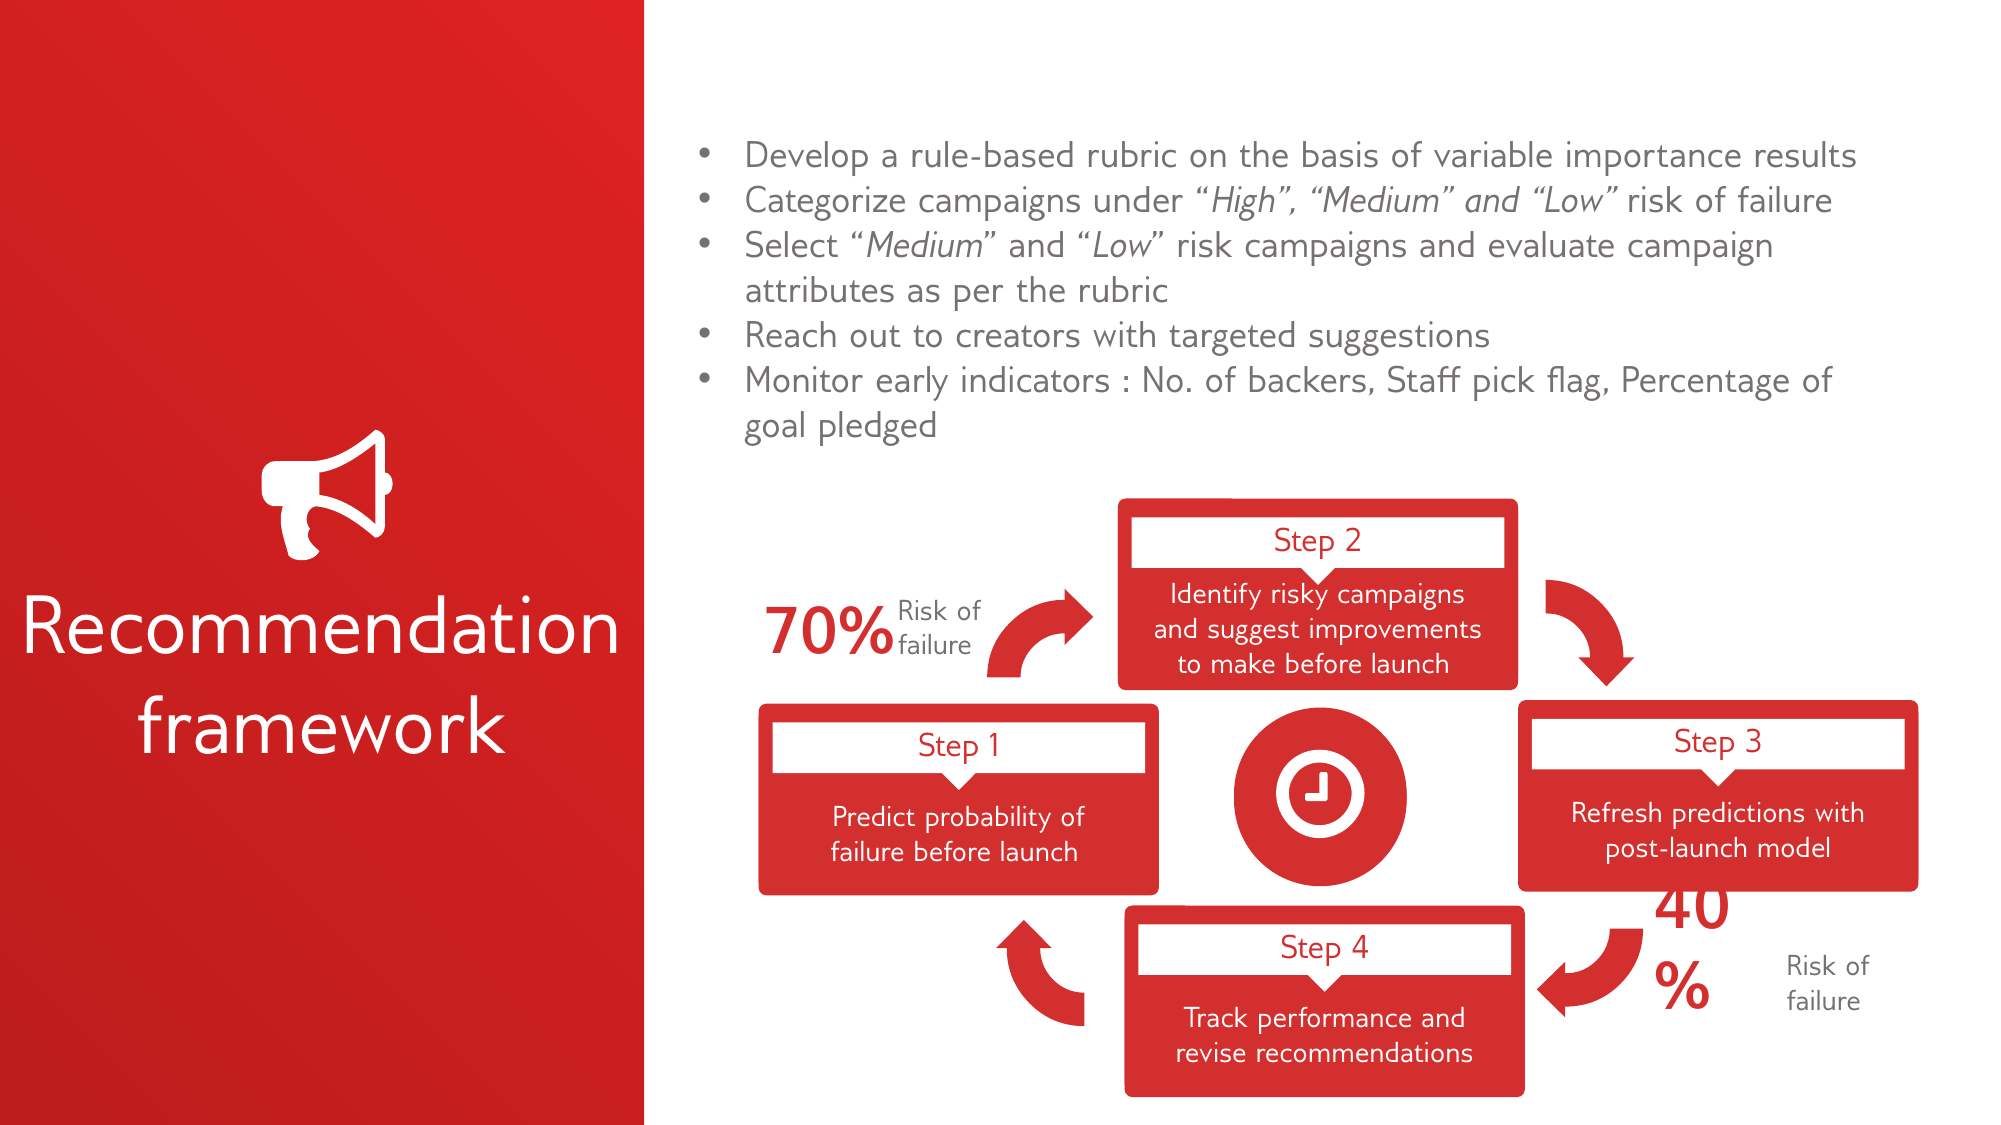

Develop a rule-based rubric on the basis of variable importance results
Categorize campaigns under “High”, “Medium” and “Low” risk of failure
Select “Medium” and “Low” risk campaigns and evaluate campaign attributes as per the rubric
Reach out to creators with targeted suggestions
Monitor early indicators : No. of backers, Staff pick flag, Percentage of goal pledged

Step 2
Identify risky campaigns and suggest improvements to make before launch
Recommendation
framework

70%
Risk of failure

Step 3
Refresh predictions with post-launch model

Step 1

Predict probability of failure before launch

Step 4
Track performance and revise recommendations

40%
Risk of failure